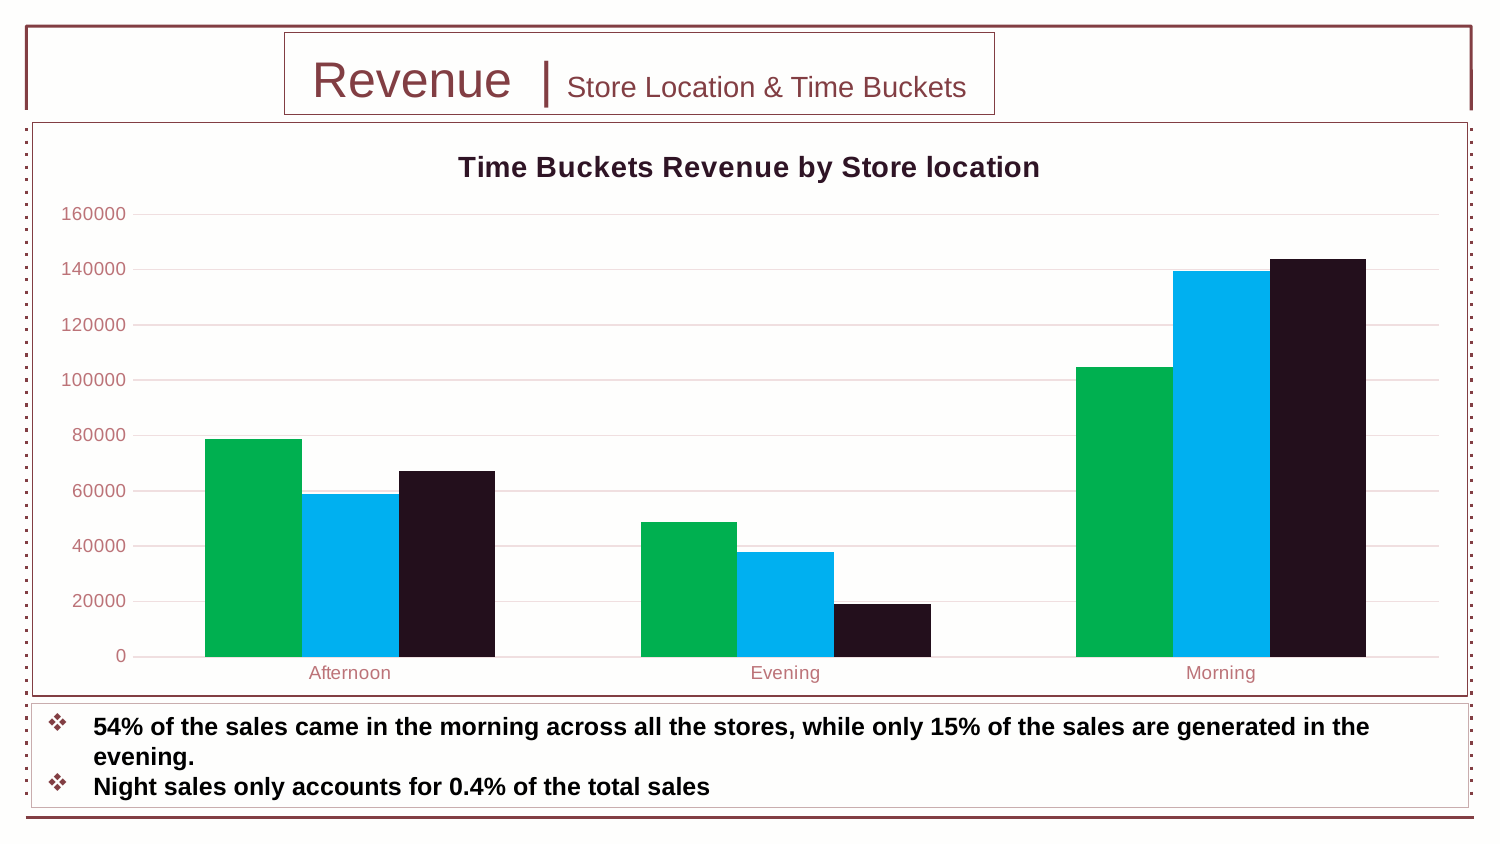

Revenue  | Store Location & Time Buckets

### Chart: Time Buckets Revenue by Store location

| Category | Astoria | Hell's Kitchen | Lower Manhattan |
|---|---|---|---|
| Afternoon | 78567.13999999886 | 59012.42999999934 | 67141.25999999933 |
| Evening | 48734.2499999997 | 38055.43999999985 | 19013.140000000036 |
| Morning | 104942.51999999996 | 139443.300000002 | 143902.85000000286 |

54% of the sales came in the morning across all the stores, while only 15% of the sales are generated in the evening.
Night sales only accounts for 0.4% of the total sales